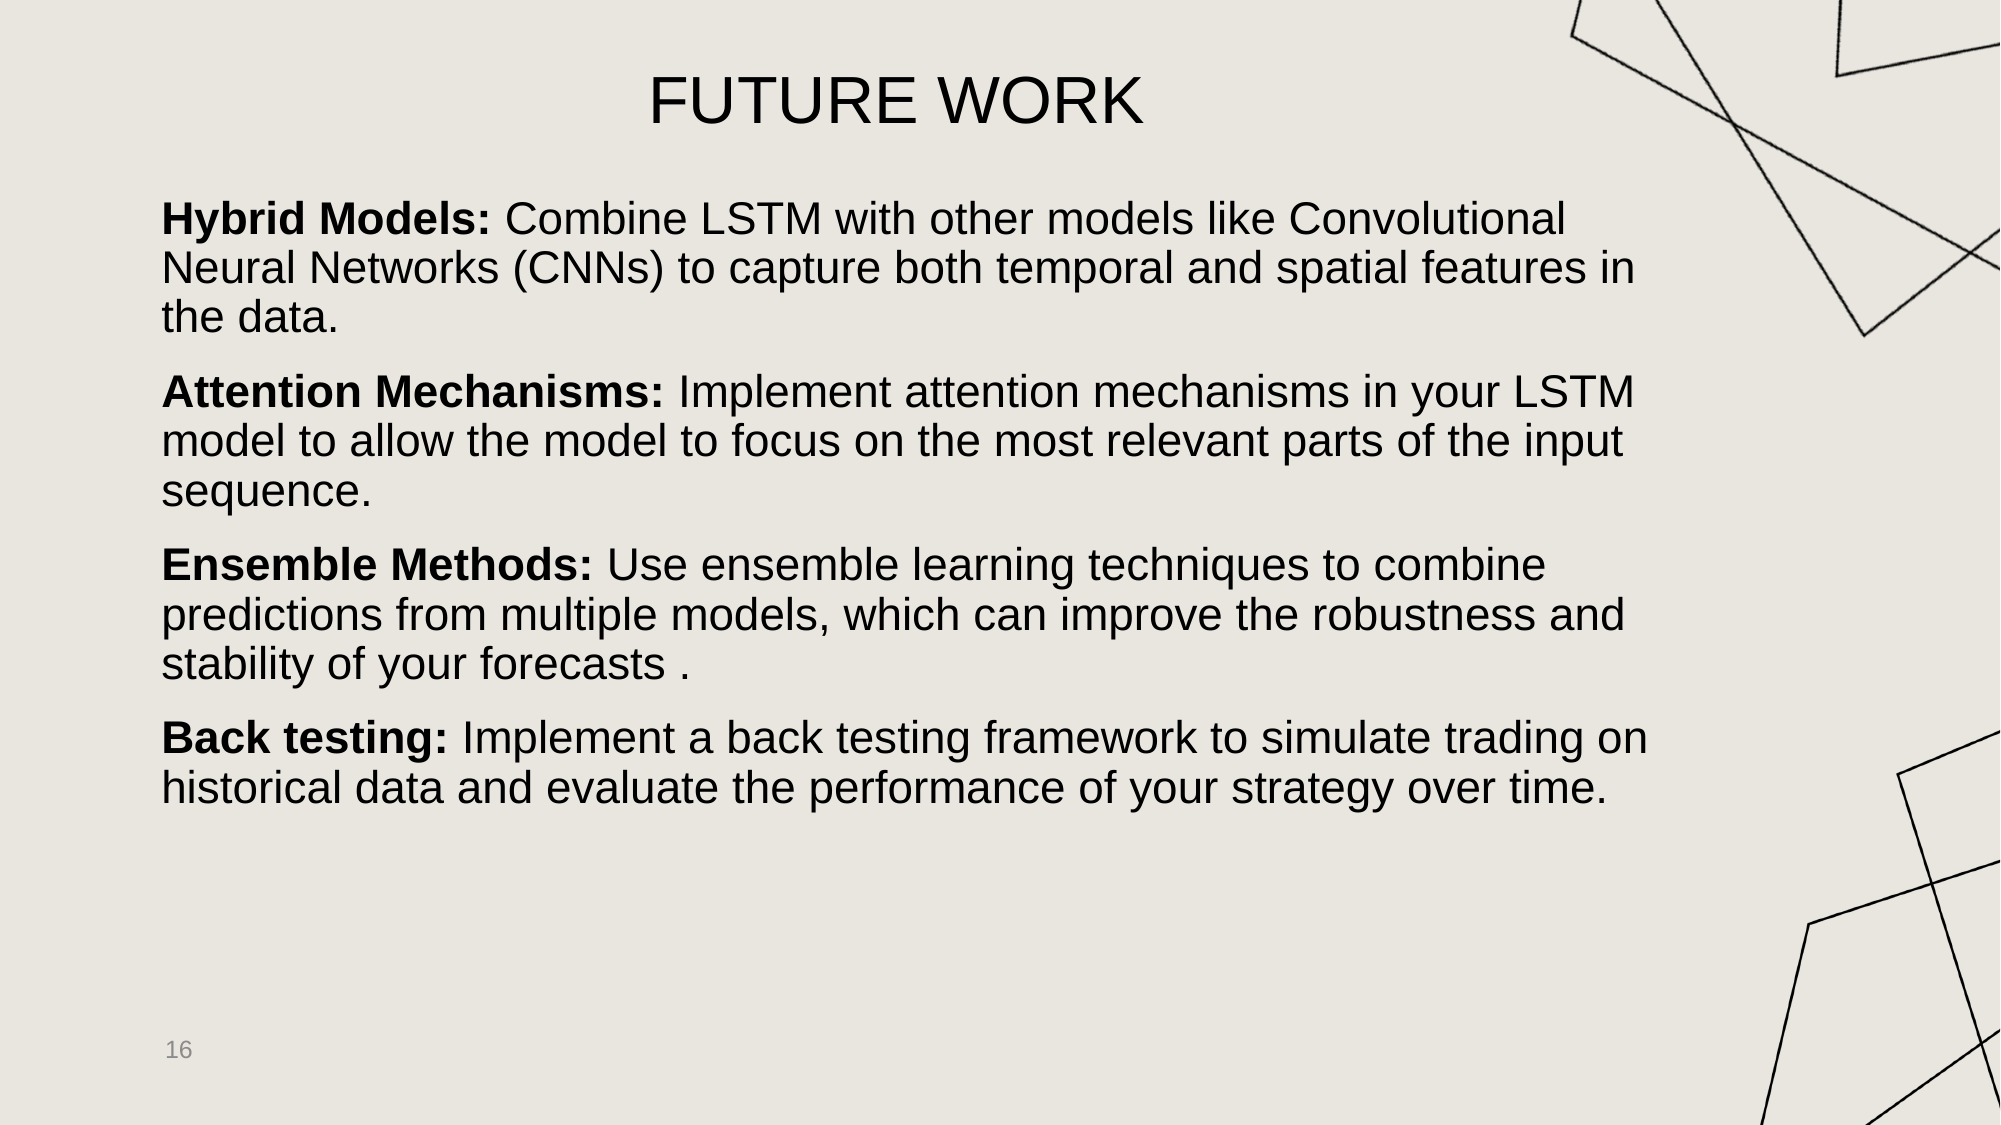

# Future work
Hybrid Models: Combine LSTM with other models like Convolutional Neural Networks (CNNs) to capture both temporal and spatial features in the data.
Attention Mechanisms: Implement attention mechanisms in your LSTM model to allow the model to focus on the most relevant parts of the input sequence.
Ensemble Methods: Use ensemble learning techniques to combine predictions from multiple models, which can improve the robustness and stability of your forecasts .
Back testing: Implement a back testing framework to simulate trading on historical data and evaluate the performance of your strategy over time.

16